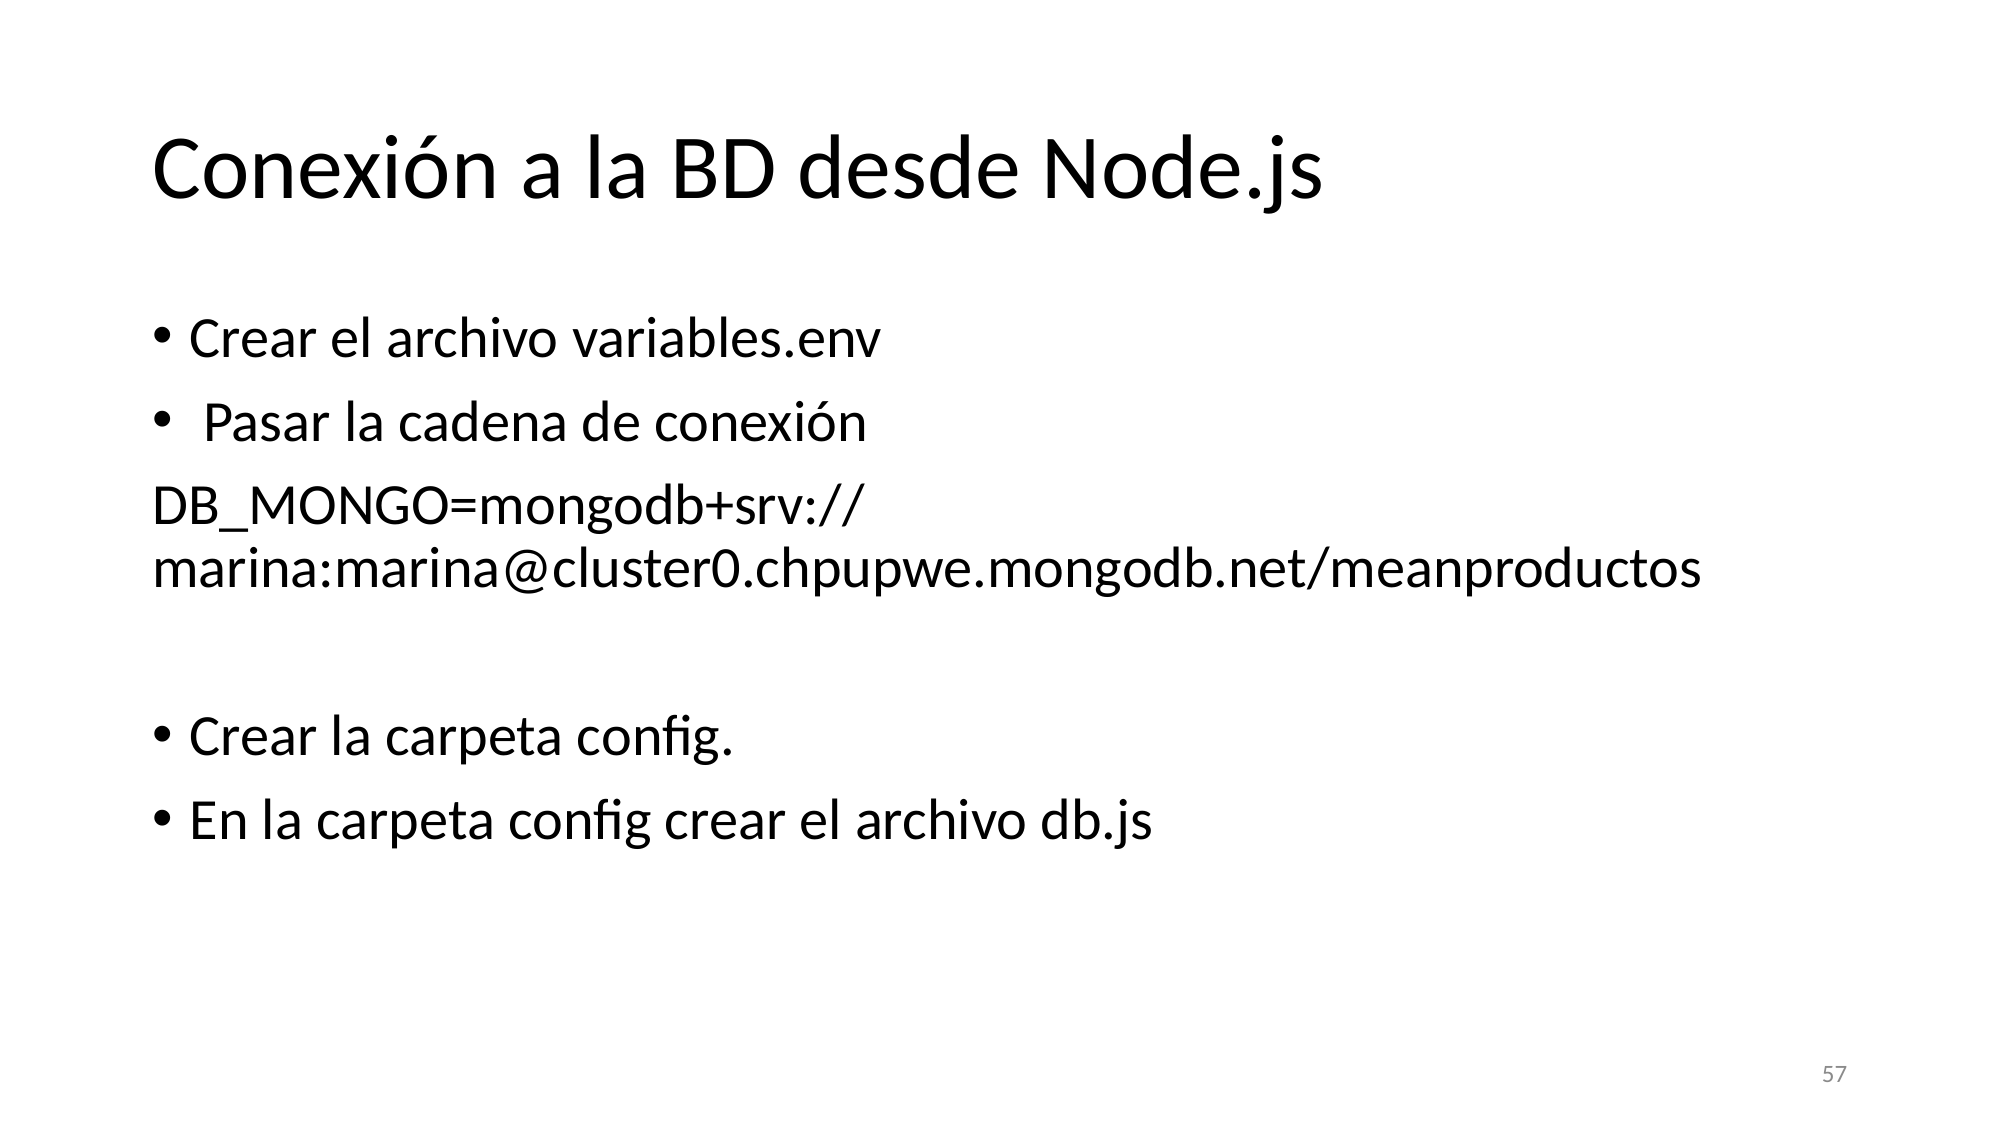

# Conexión a la BD desde Node.js
Crear el archivo variables.env
 Pasar la cadena de conexión
DB_MONGO=mongodb+srv://marina:marina@cluster0.chpupwe.mongodb.net/meanproductos

Crear la carpeta config.
En la carpeta config crear el archivo db.js

57